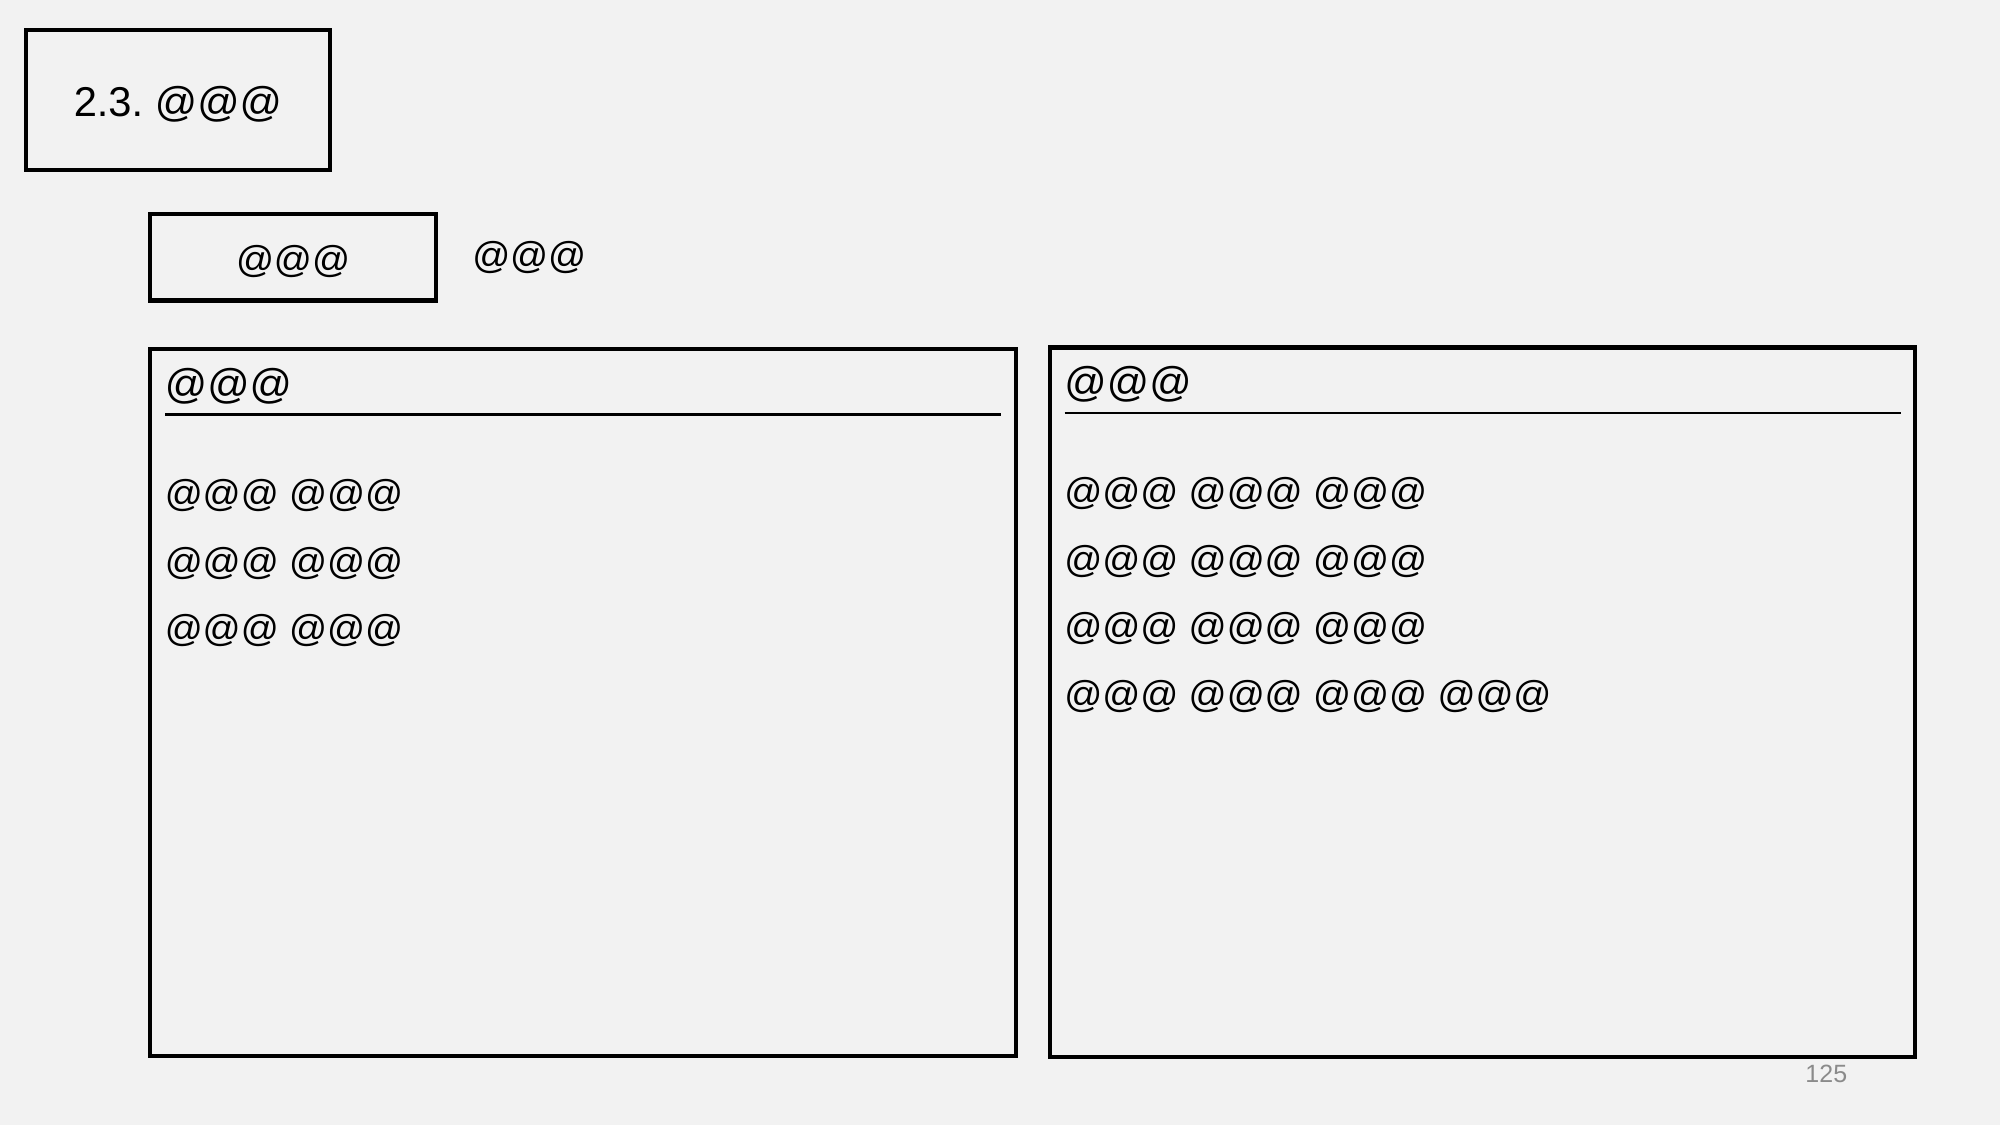

2.3. @@@
@@@
@@@

@@@

@@@ @@@ @@@
@@@ @@@ @@@
@@@ @@@ @@@
@@@ @@@ @@@ @@@

@@@

@@@ @@@
@@@ @@@
@@@ @@@

125